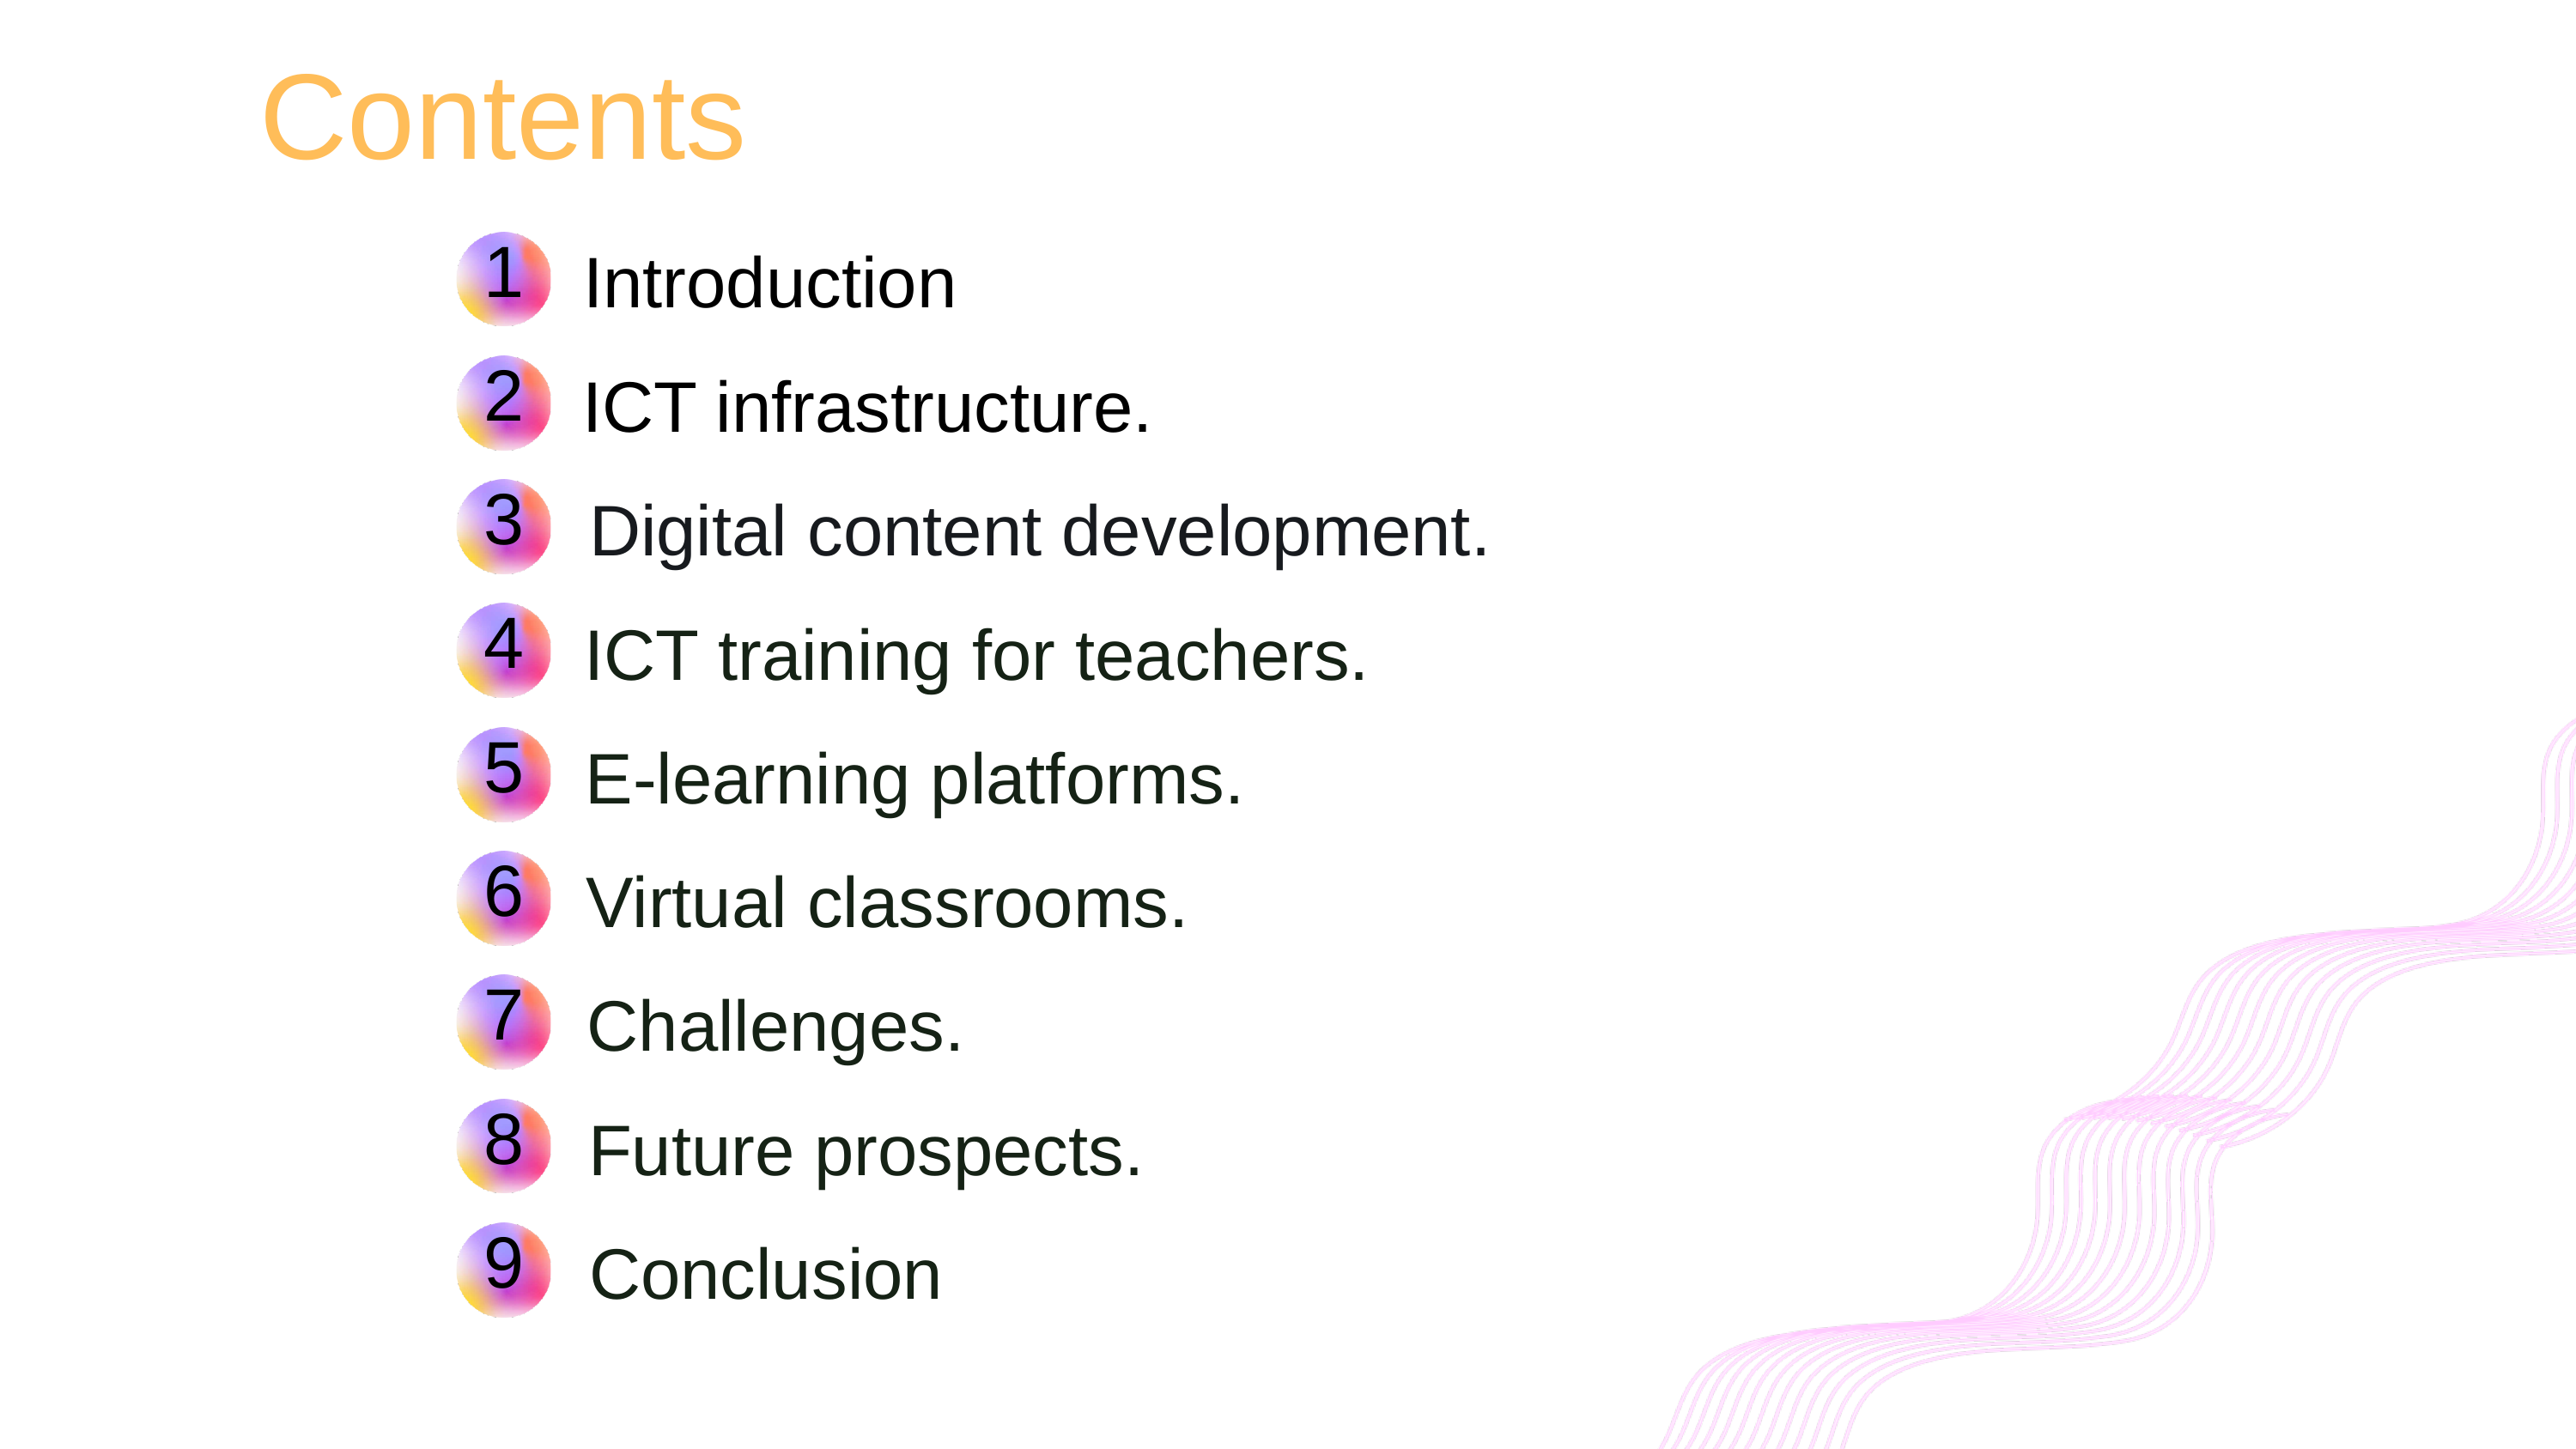

Contents
Introduction

1
ICT infrastructure.

2
Digital content development.

3
ICT training for teachers.

4

E-learning platforms.

5
Virtual classrooms.

6
Challenges.

7
Future prospects.

8
Conclusion

9